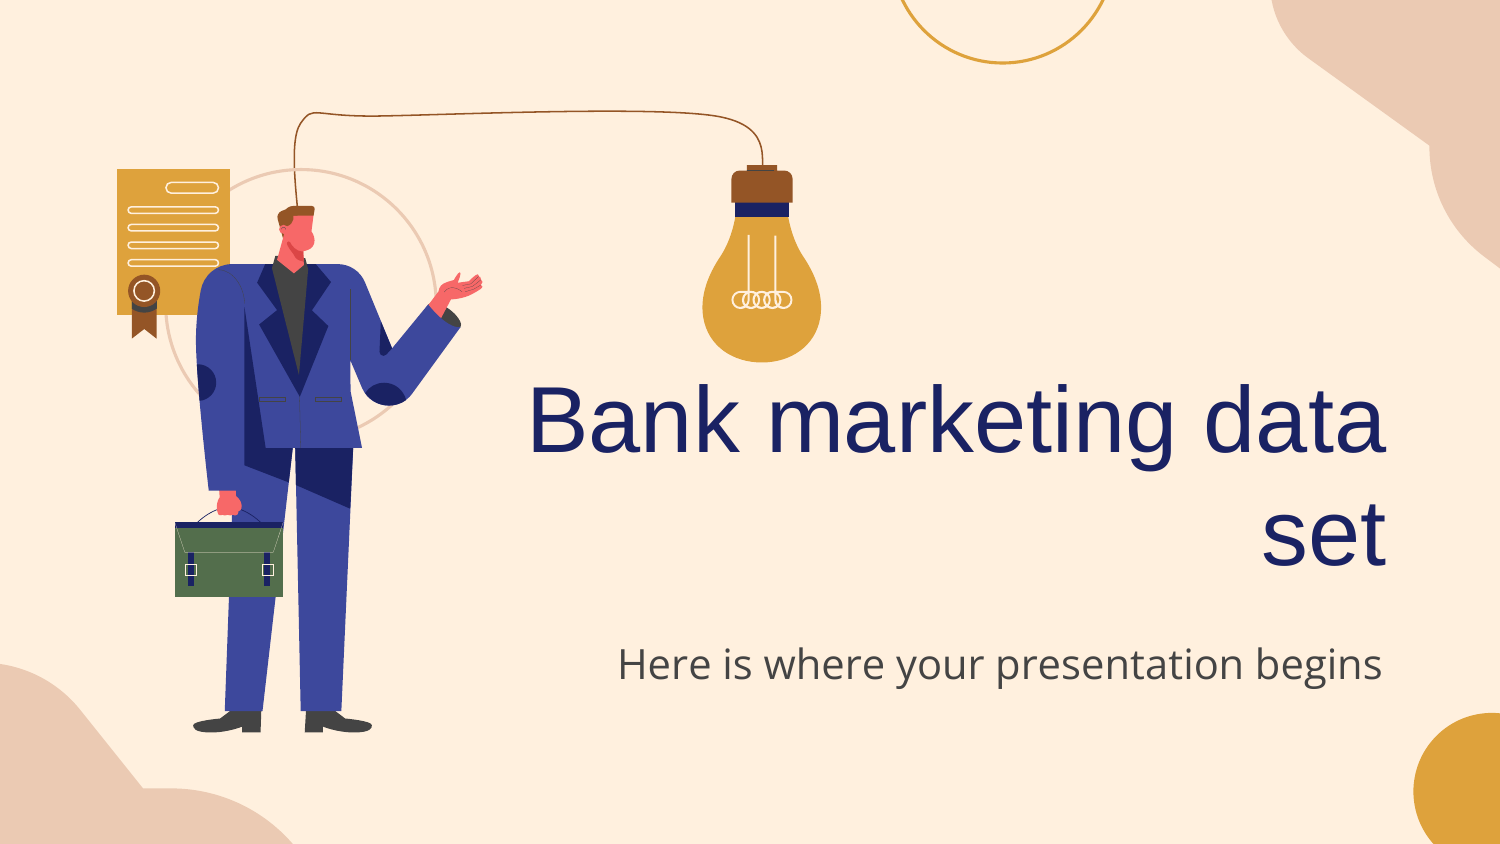

# Bank marketing data set
Here is where your presentation begins